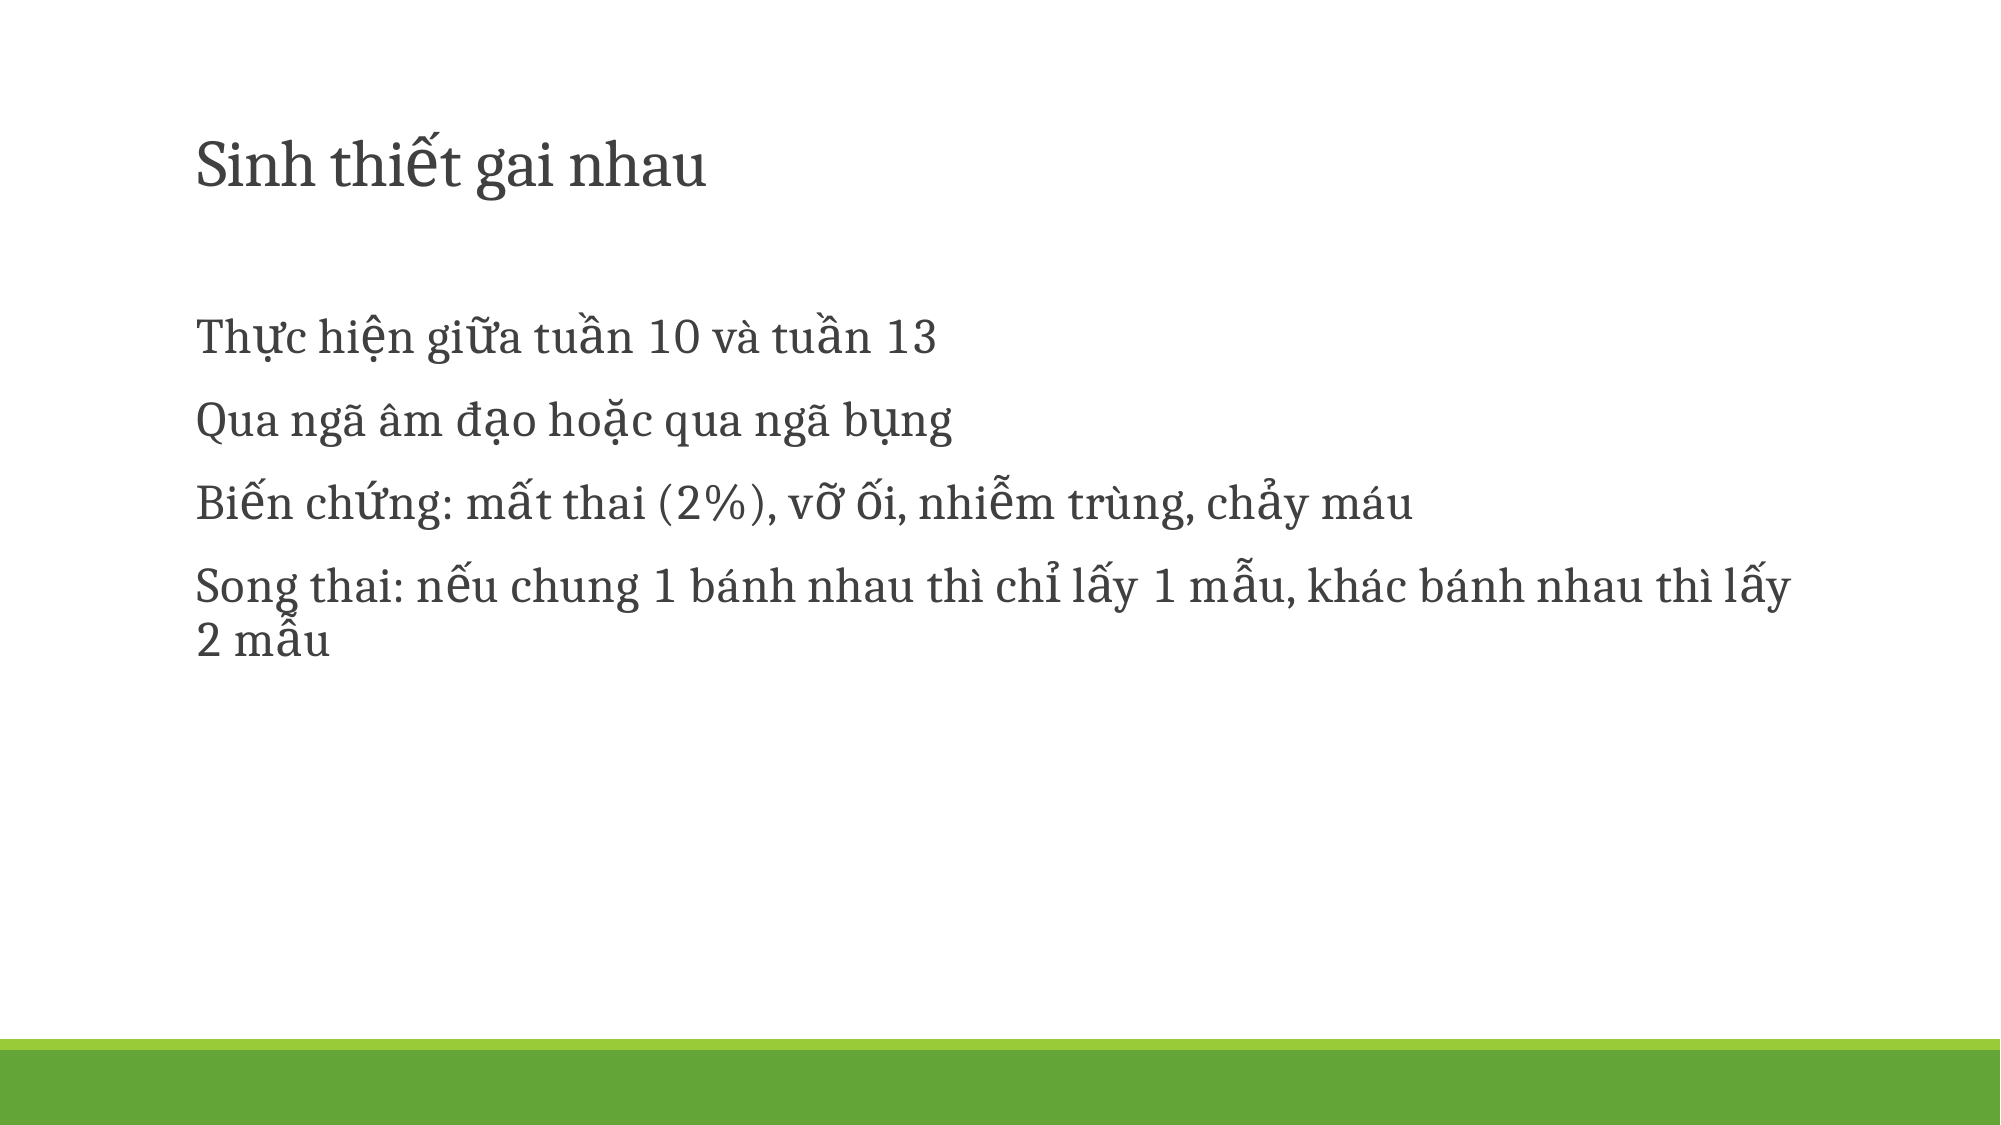

# Sinh thiết gai nhau
Thực hiện giữa tuần 10 và tuần 13
Qua ngã âm đạo hoặc qua ngã bụng
Biến chứng: mất thai (2%), vỡ ối, nhiễm trùng, chảy máu
Song thai: nếu chung 1 bánh nhau thì chỉ lấy 1 mẫu, khác bánh nhau thì lấy 2 mẫu